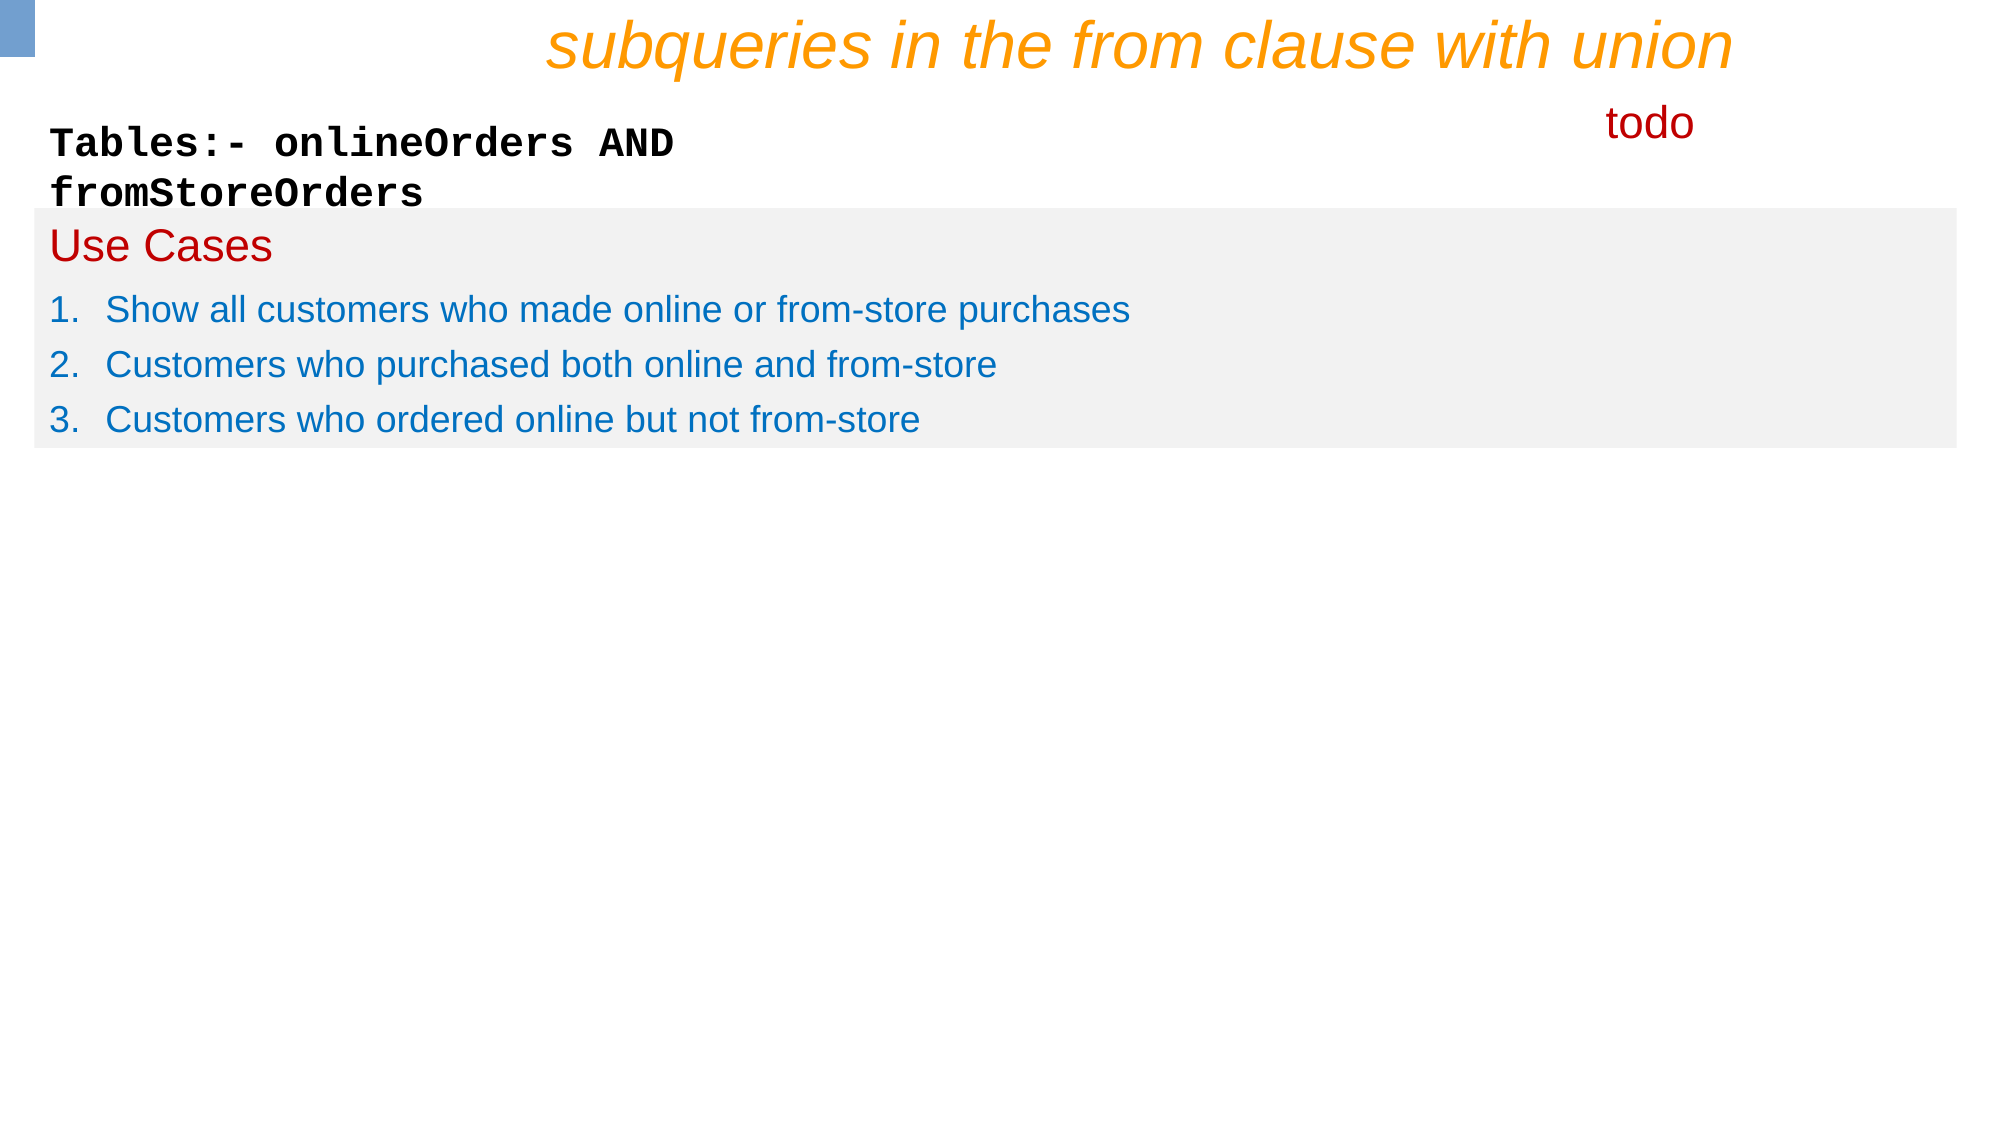

subqueries in the from clause with union
todo
Tables:- onlineOrders AND fromStoreOrders
Use Cases

Show all customers who made online or from-store purchases

Customers who purchased both online and from-store

Customers who ordered online but not from-store